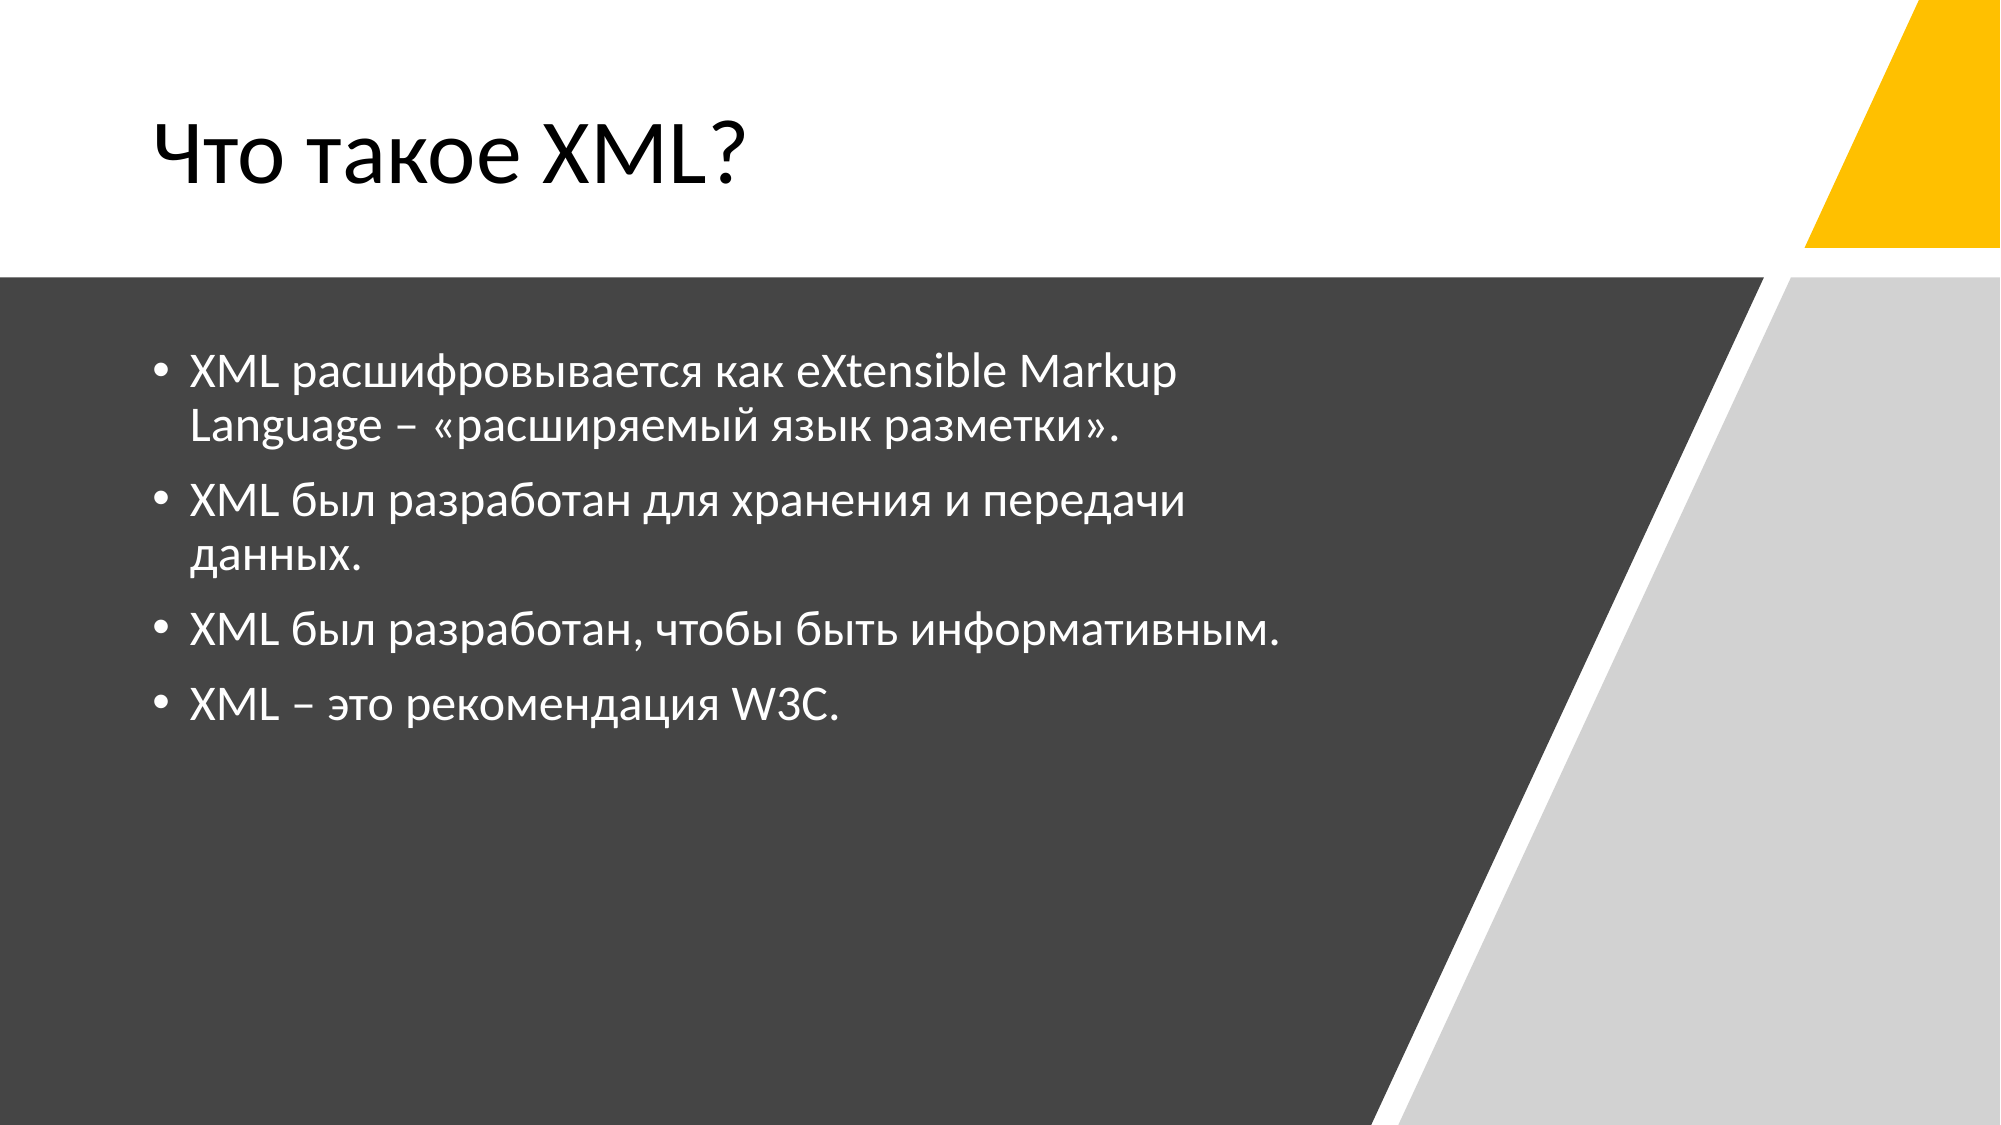

# Что такое XML?

XML расшифровывается как eXtensible Markup Language – «расширяемый язык разметки».
XML был разработан для хранения и передачи данных.
XML был разработан, чтобы быть информативным.
XML – это рекомендация W3C.